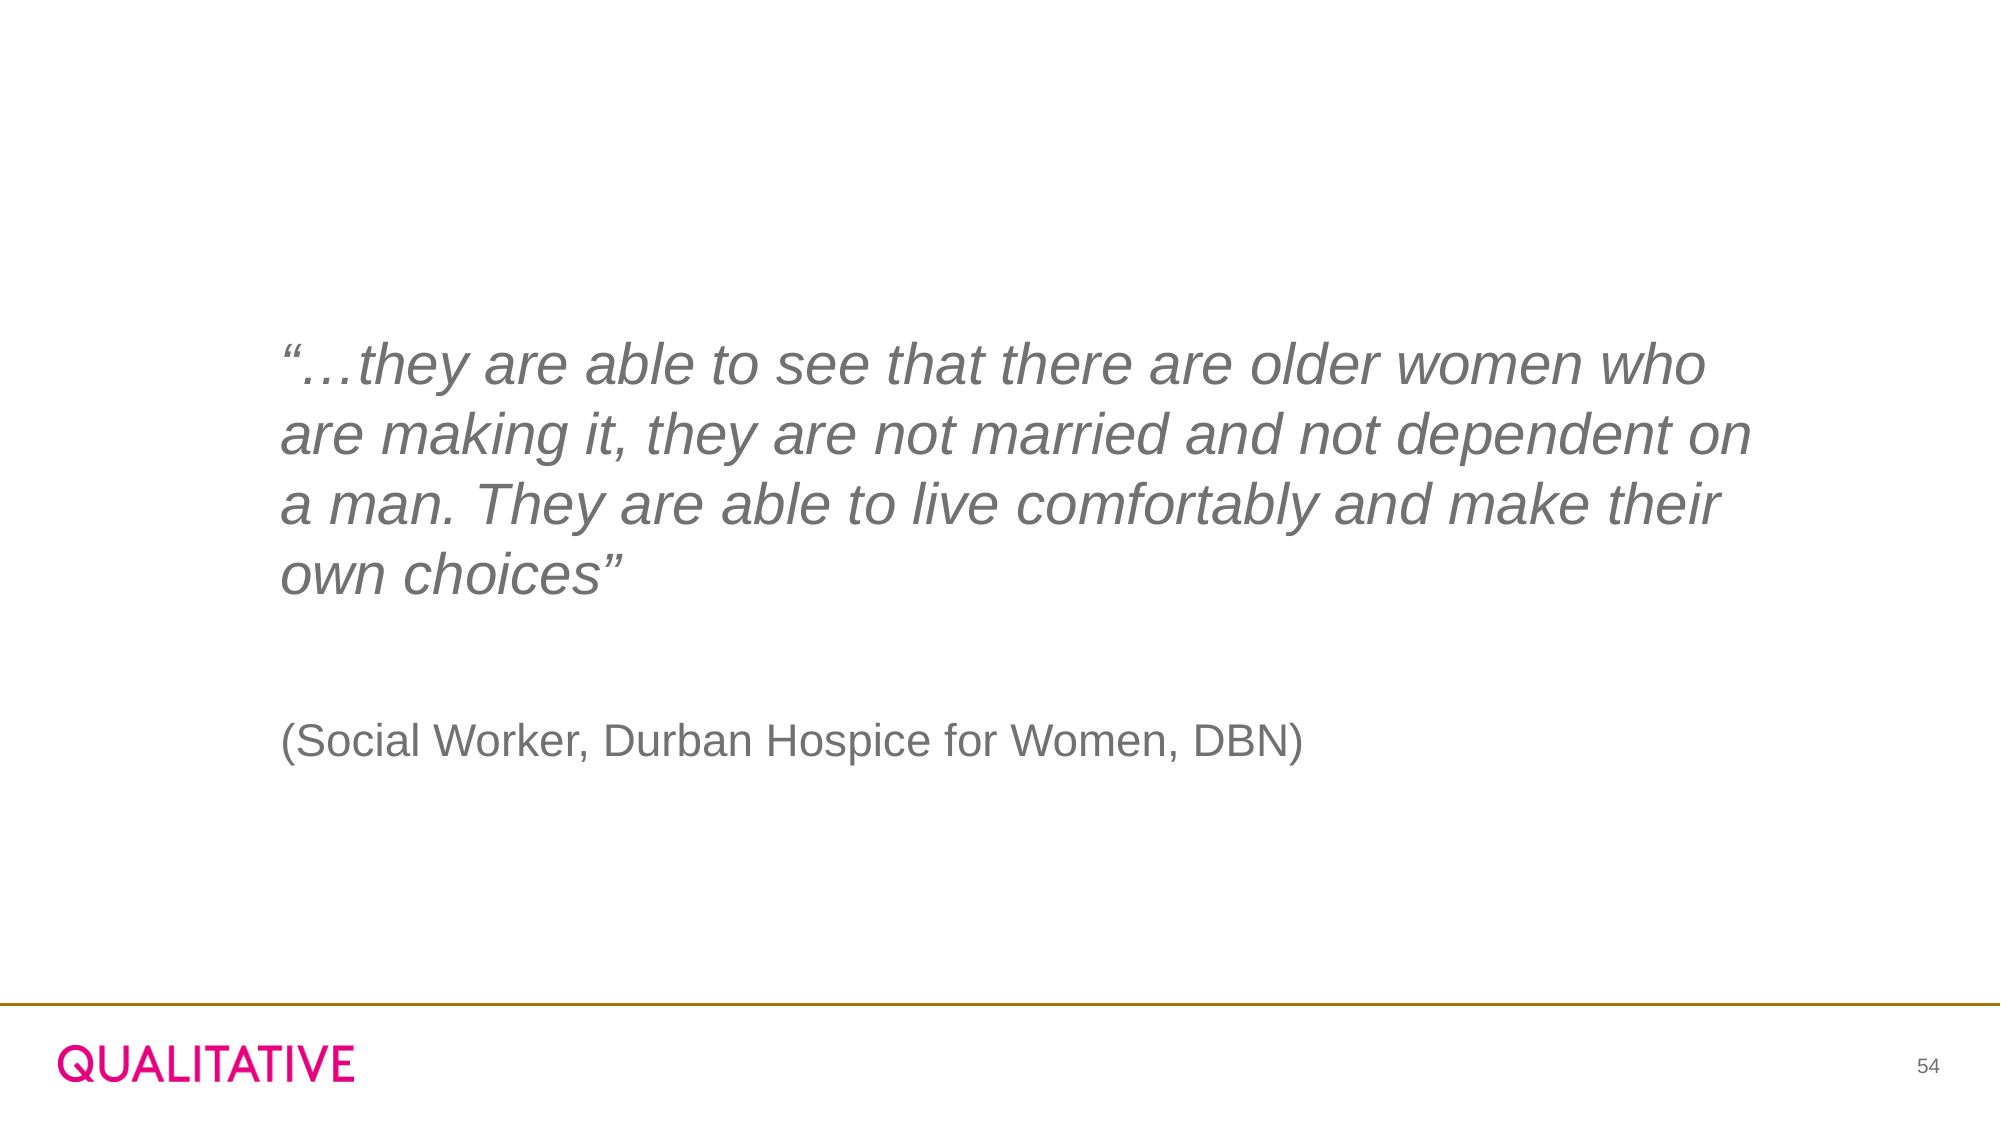

“…they are able to see that there are older women who are making it, they are not married and not dependent on a man. They are able to live comfortably and make their own choices”

(Social Worker, Durban Hospice for Women, DBN)

54